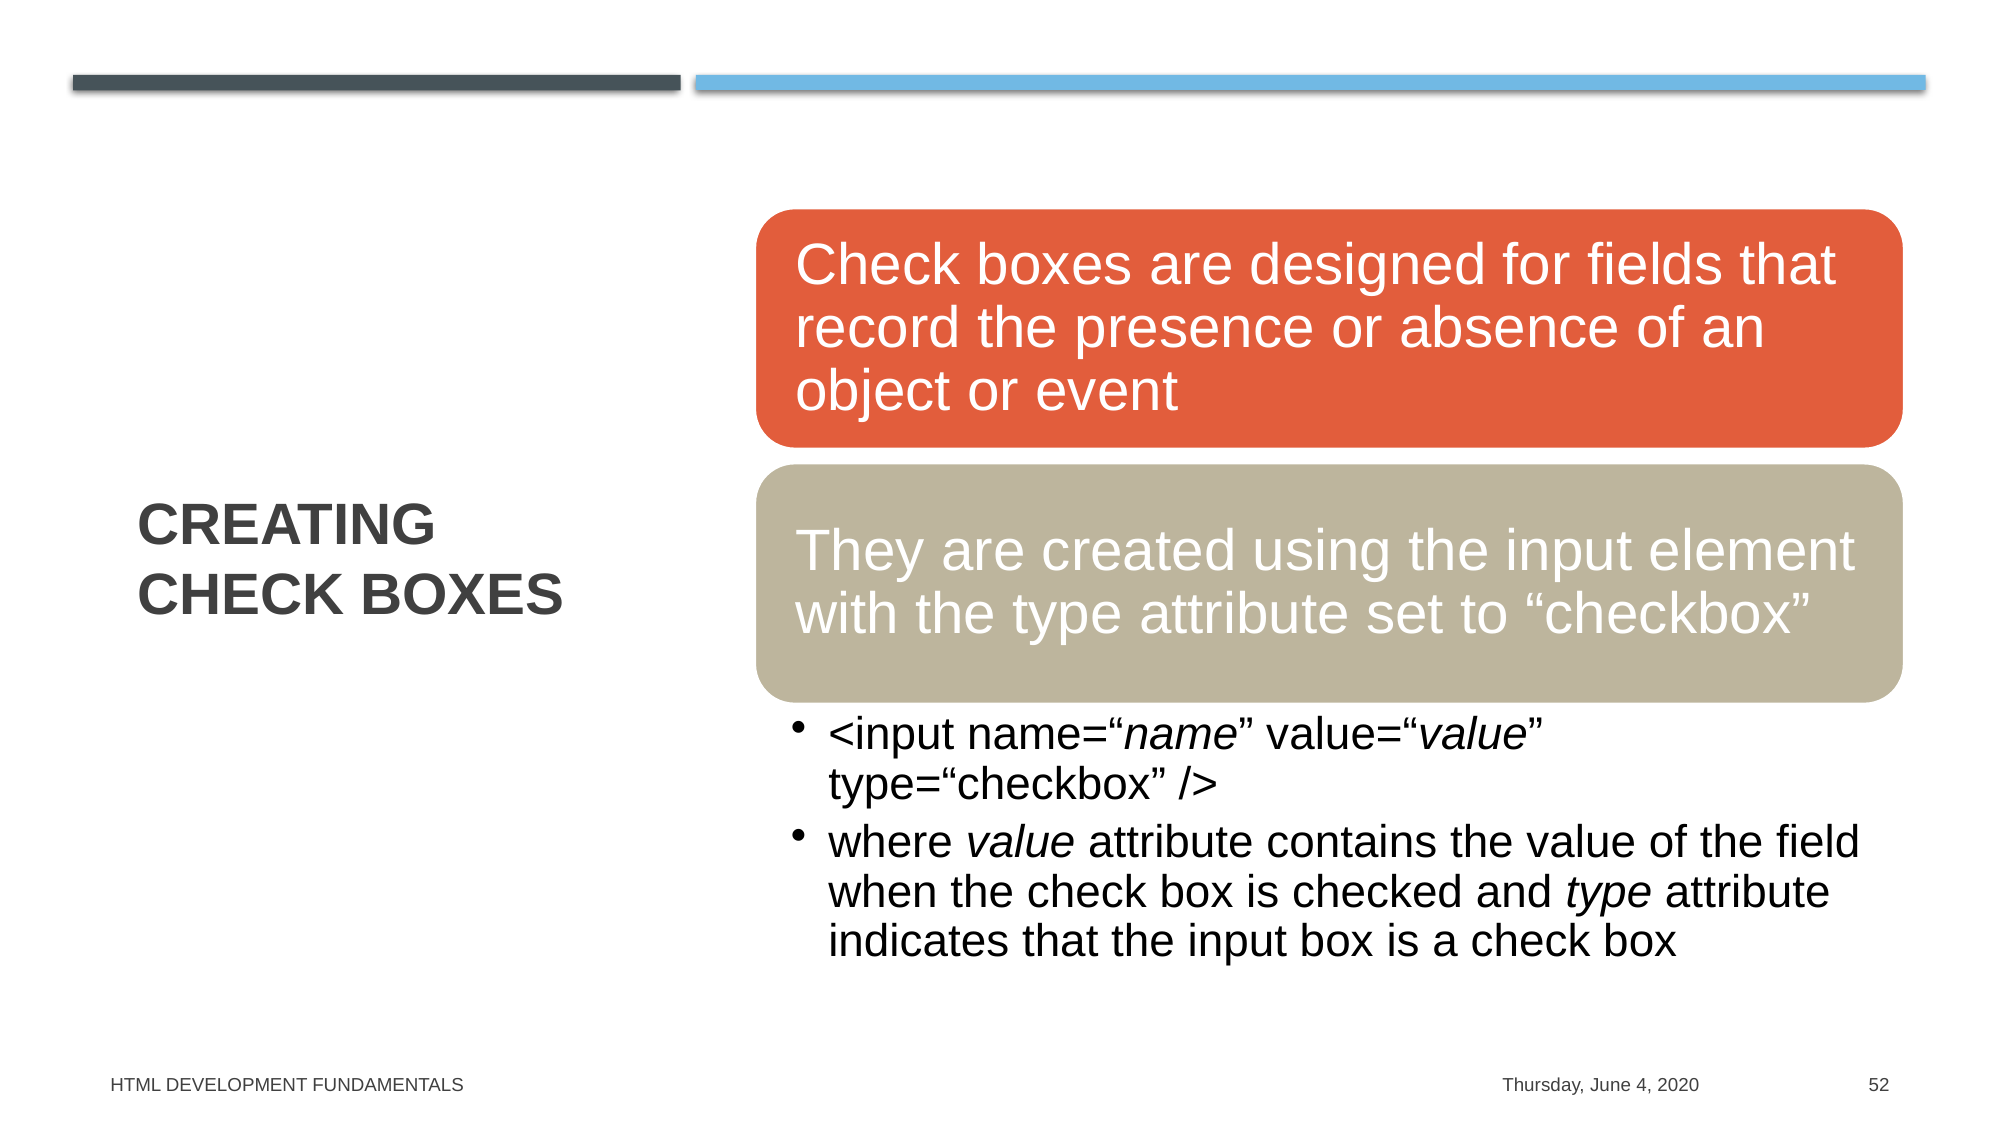

# Creating Check Boxes
Check boxes are designed for fields that record the presence or absence of an object or event
They are created using the input element with the type attribute set to “checkbox”
<input name=“name” value=“value” 	type=“checkbox” />
where value attribute contains the value of the field when the check box is checked and type attribute indicates that the input box is a check box
HTML Development Fundamentals
Thursday, June 4, 2020
52